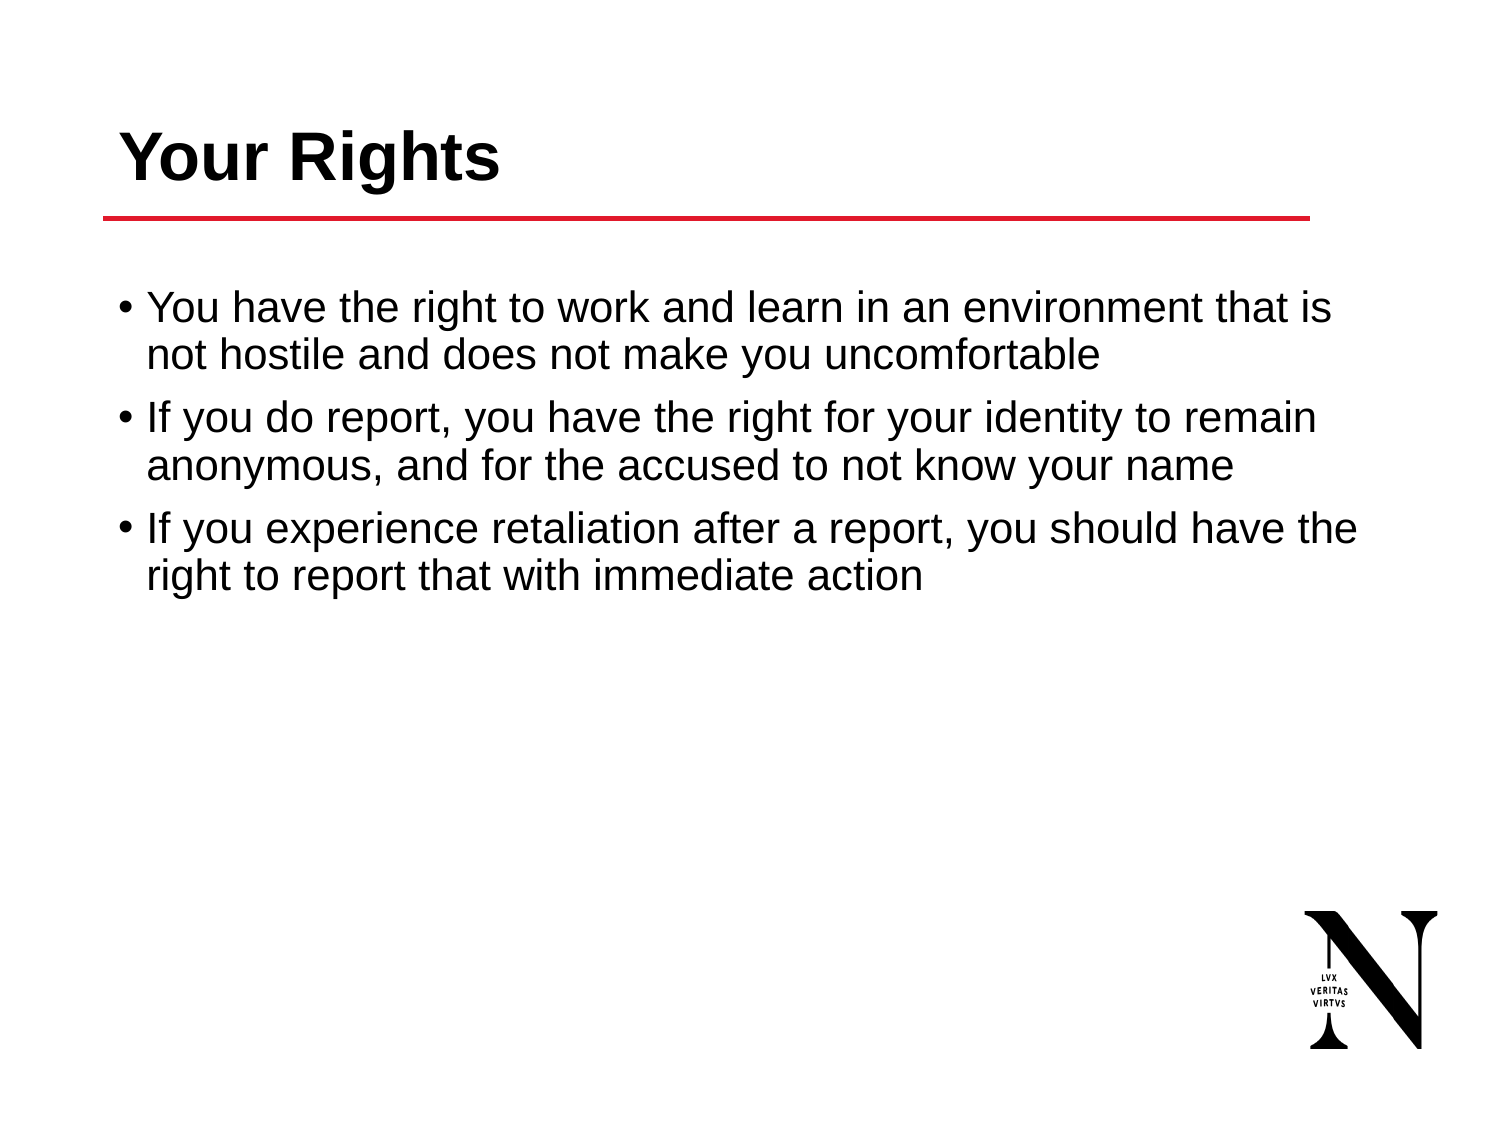

# Your Rights
You have the right to work and learn in an environment that is not hostile and does not make you uncomfortable
If you do report, you have the right for your identity to remain anonymous, and for the accused to not know your name
If you experience retaliation after a report, you should have the right to report that with immediate action